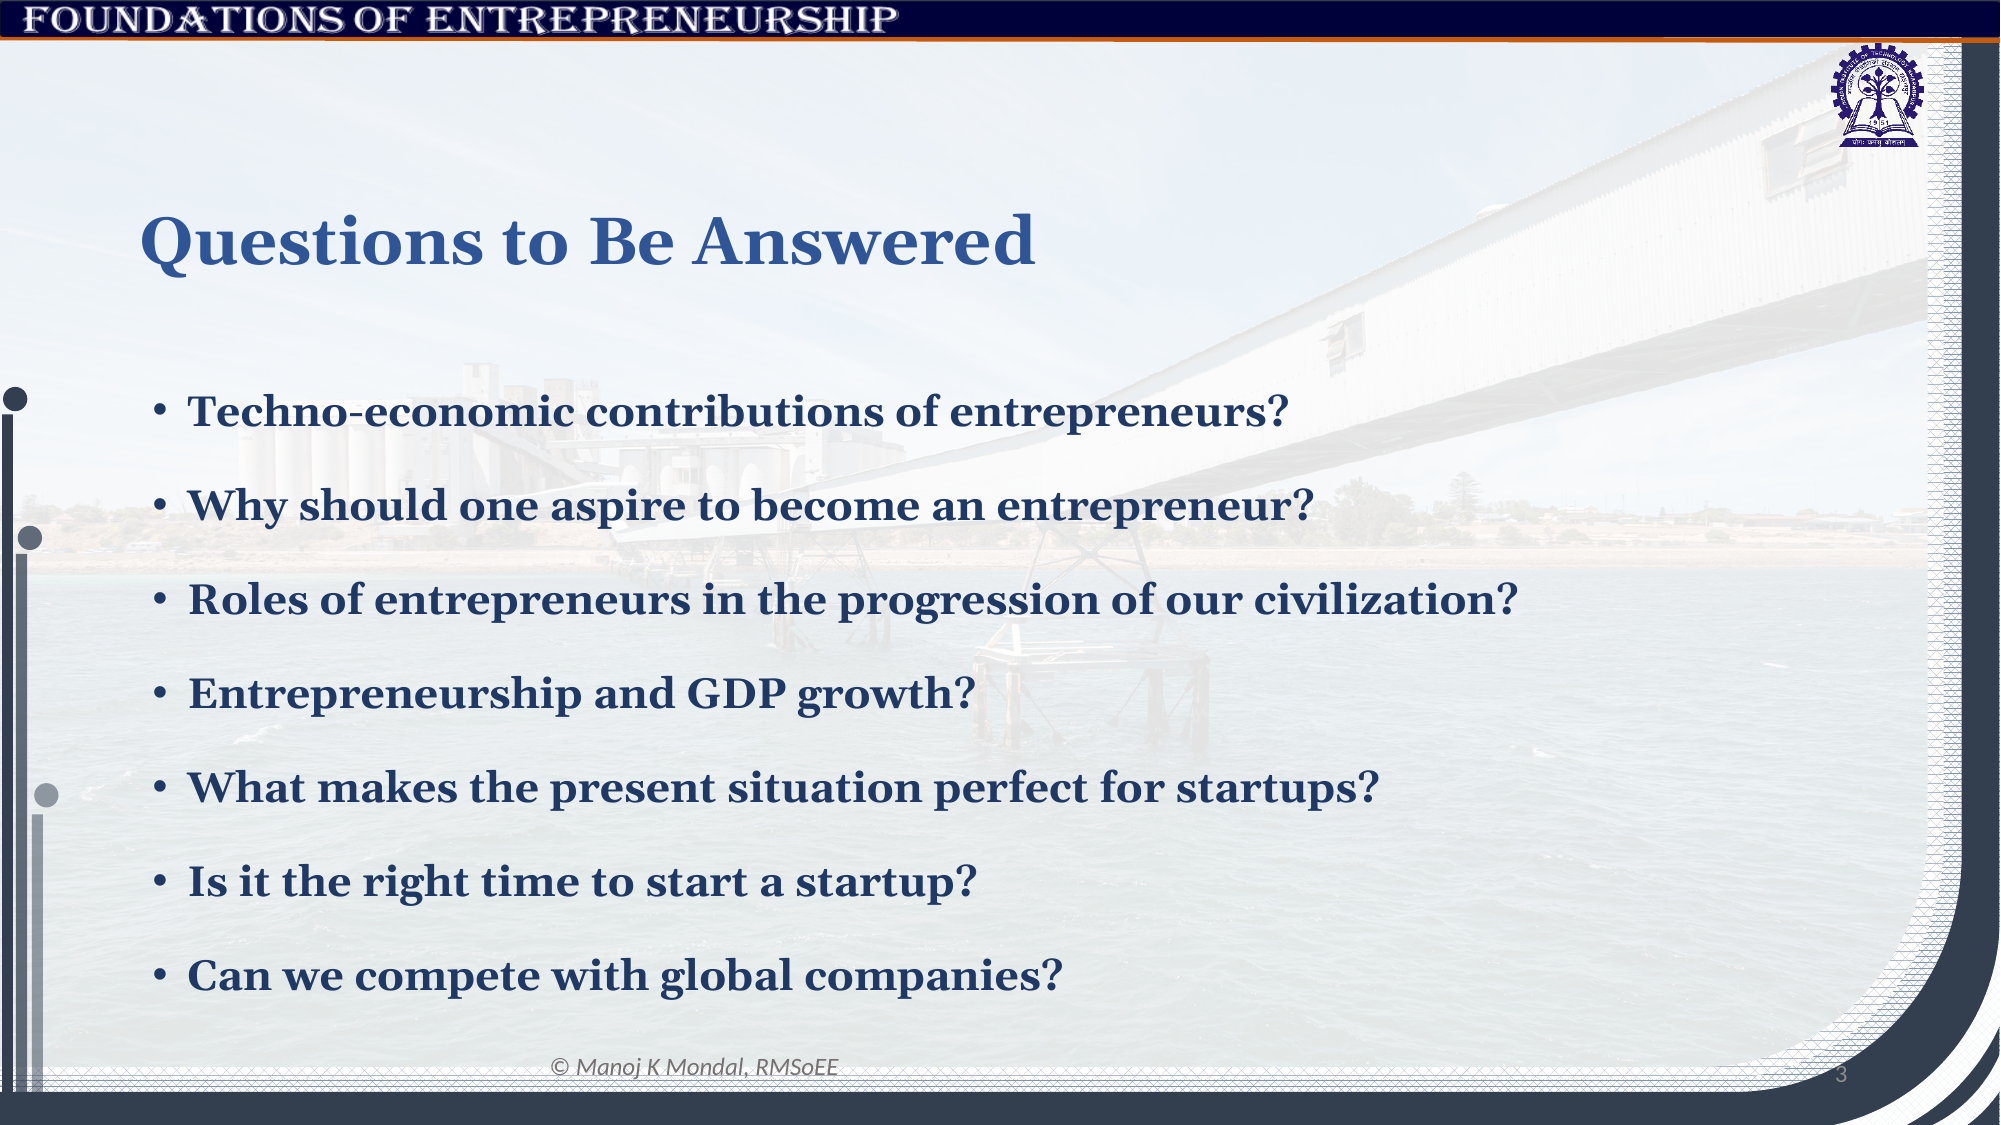

# Questions to Be Answered
Techno-economic contributions of entrepreneurs?
Why should one aspire to become an entrepreneur?
Roles of entrepreneurs in the progression of our civilization?
Entrepreneurship and GDP growth?
What makes the present situation perfect for startups?
Is it the right time to start a startup?
Can we compete with global companies?

3